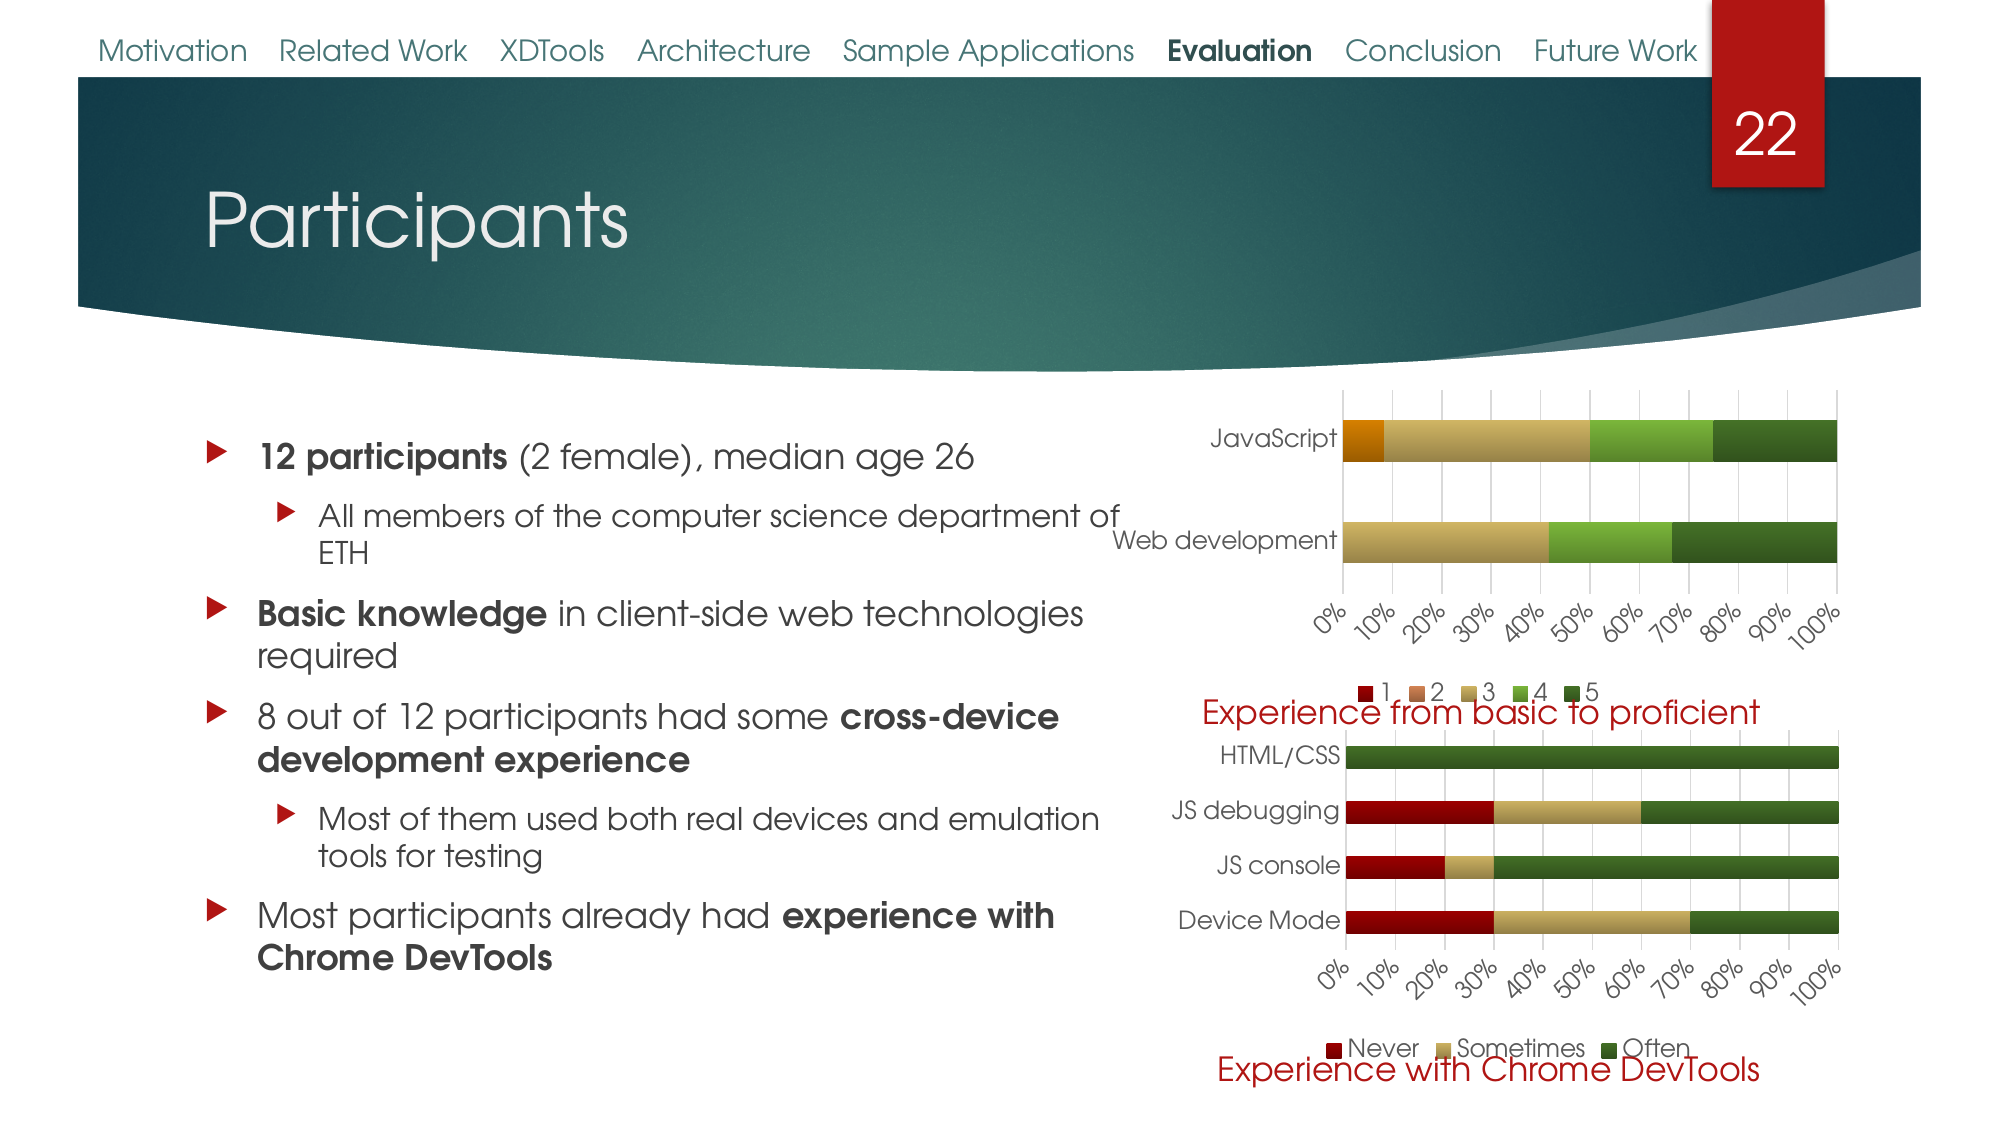

Motivation    Related Work    XDTools    Architecture    Sample Applications    Evaluation    Conclusion    Future Work
22
# Participants

### Chart

| Category | 1 | 2 | 3 | 4 | 5 |
|---|---|---|---|---|---|
| Web development | 0.0 | 0.0 | 5.0 | 3.0 | 4.0 |
| JavaScript | 0.0 | 1.0 | 5.0 | 3.0 | 3.0 |
12 participants (2 female), median age 26
All members of the computer science department of ETH
Basic knowledge in client-side web technologies required
8 out of 12 participants had some cross-device development experience
Most of them used both real devices and emulation tools for testing
Most participants already had experience with Chrome DevTools

Experience from basic to proficient

### Chart

| Category | Never | Sometimes | Often |
|---|---|---|---|
| Device Mode | 3.0 | 4.0 | 3.0 |
| JS console | 2.0 | 1.0 | 7.0 |
| JS debugging | 3.0 | 3.0 | 4.0 |
| HTML/CSS | 0.0 | 0.0 | 10.0 |
Experience with Chrome DevTools